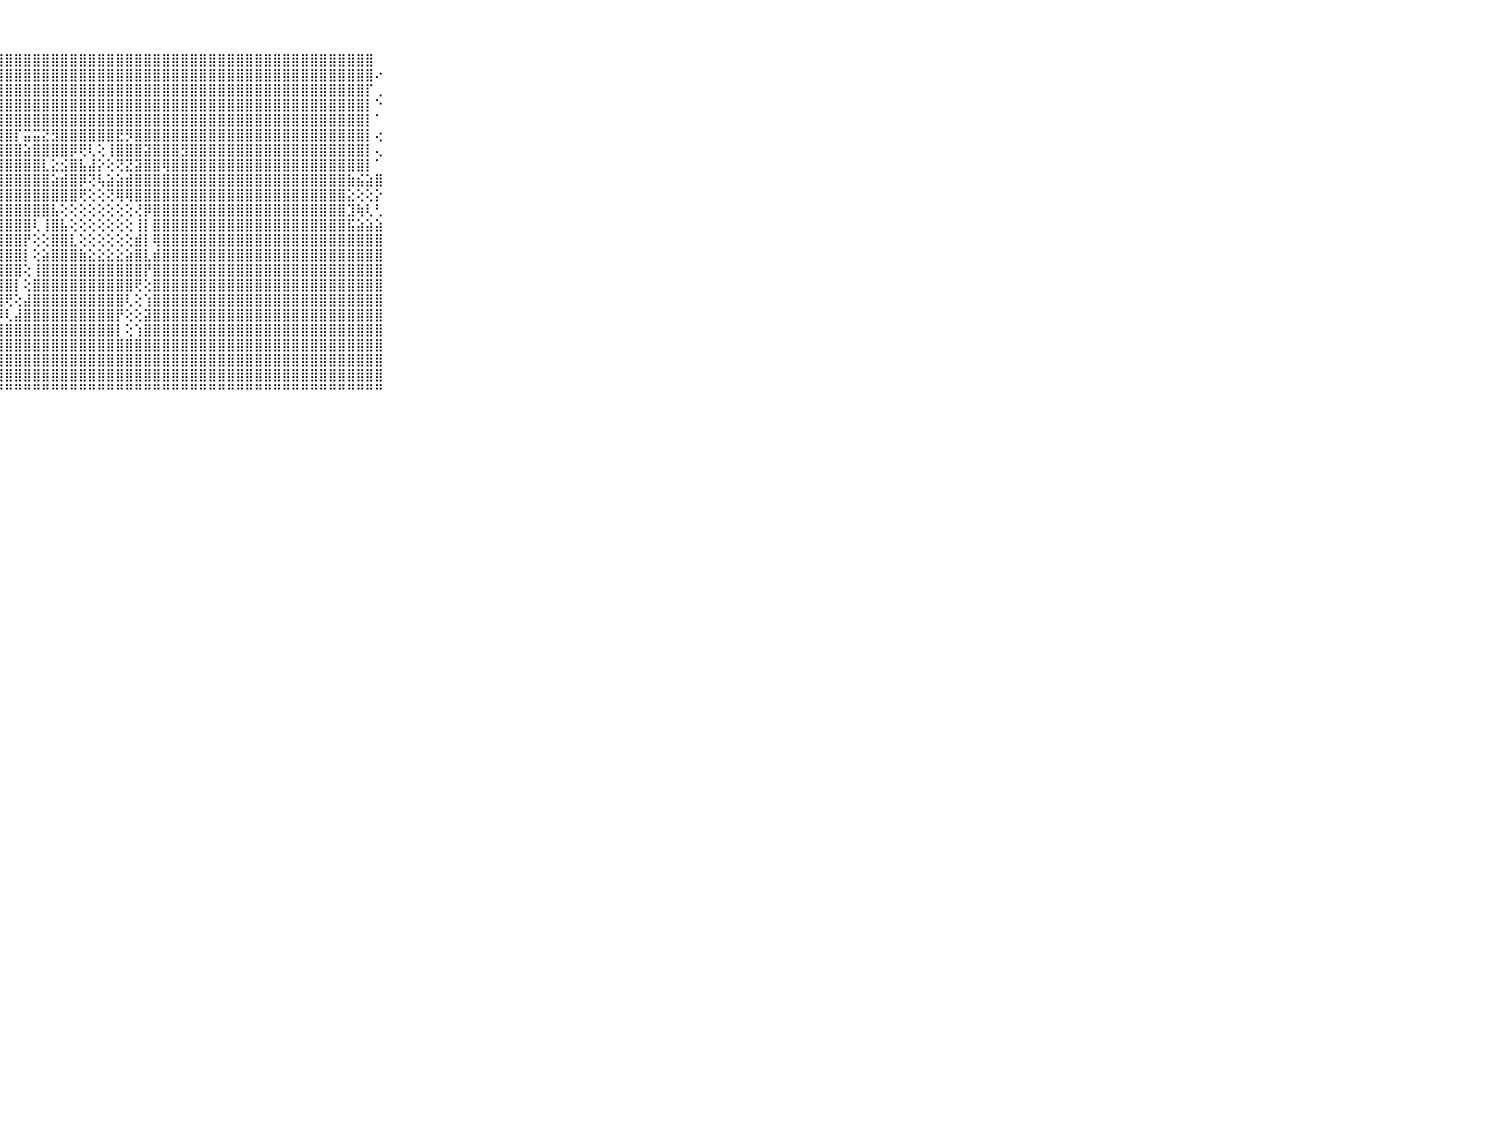

⠀⠀⠀⠀⠀⠀⠀⠀⠀⠀⠀⠀⠀⠑⠁⢸⣿⣿⣿⣿⣿⣿⣿⣿⣿⣿⣿⣿⣿⣿⣿⣿⣿⣿⣿⣿⣿⣿⣿⣿⣿⣿⣿⣿⣿⣿⣿⣿⣿⣿⣿⣿⣿⣿⣿⣿⣿⣿⣿⣿⣿⣿⣿⣿⣿⣿⣿⣿⠀⠀⠀⠀⠀⠀⠀⠀⠀⠀⠀⠀⠀
⠀⠀⠀⠀⠀⠀⠀⠀⠀⠀⠀⠀⠀⠀⠀⢸⣿⣿⣿⣿⣿⣿⣿⣿⣿⣿⣿⣿⣿⣿⣿⣿⣿⣿⣿⣿⣿⣿⣿⣿⣿⣿⣿⣿⣿⣿⣿⣿⣿⣿⣿⣿⣿⣿⣿⣿⣿⣿⣿⣿⣿⣿⣿⣿⣿⣿⣿⣿⠔⠀⠀⠀⠀⠀⠀⠀⠀⠀⠀⠀⠀
⠀⠀⠀⠀⠀⠀⠀⠀⠀⠀⠀⠀⠀⠀⠀⢸⣿⣿⣿⣿⣿⣿⣿⣿⣿⣿⣿⣿⣿⣿⣿⣿⣿⣿⣿⣿⣿⣿⣿⣿⣿⣿⣿⣿⣿⣿⣿⣿⣿⣿⣿⣿⣿⣿⣿⣿⣿⣿⣿⣿⣿⣿⣿⣿⣿⣿⣿⡏⢀⠀⠀⠀⠀⠀⠀⠀⠀⠀⠀⠀⠀
⠀⠀⠀⠀⠀⠀⠀⠀⠀⠀⠀⠀⠀⠀⢁⢸⣿⣿⣿⣿⣿⣿⣿⣿⣿⣿⣿⣿⣿⣿⣿⣿⣿⣿⣿⣿⣿⣿⣿⣿⣿⣿⣿⣿⣿⣿⣿⣿⣿⣿⣿⣿⣿⣿⣿⣿⣿⣿⣿⣿⣿⣿⣿⣿⣿⣿⣿⡇⠑⠀⠀⠀⠀⠀⠀⠀⠀⠀⠀⠀⠀
⠀⠀⠀⠀⠀⠀⠀⠀⠀⠀⠀⢀⢄⢄⠕⢸⣿⣿⣿⣿⣿⣿⣿⣿⣿⣿⣿⣿⣿⣿⣿⣿⣿⣿⣿⣿⣿⣿⣿⣿⣿⣿⣿⣿⣿⣿⣿⣿⣿⣿⣿⣿⣿⣿⣿⣿⣿⣿⣿⣿⣿⣿⣿⣿⣿⣿⣿⡇⠁⠀⠀⠀⠀⠀⠀⠀⠀⠀⠀⠀⠀
⠀⠀⠀⠀⠀⠀⠀⠀⠀⠀⠀⢕⢕⢕⢀⢸⣿⣿⣿⣿⣿⣿⣿⣿⣿⣿⣿⣿⣿⡏⣭⣭⣝⣻⣿⣿⣿⣿⣿⣿⣟⡻⣿⣿⣿⣿⣿⣿⣿⣿⣿⣿⣿⣿⣿⣿⣿⣿⣿⣿⣿⣿⣿⣿⣿⣿⣿⡇⢔⠀⠀⠀⠀⠀⠀⠀⠀⠀⠀⠀⠀
⠀⠀⠀⠀⠀⠀⠀⠀⠀⠀⠀⢕⢕⢕⢀⢜⣿⣿⣿⣿⣿⣿⣿⣿⣿⣿⣿⣿⣿⣿⣵⣿⣿⣿⣿⡿⢟⢇⢕⢸⣿⣿⣿⣽⣿⣿⣿⣻⣿⣿⣿⣿⣿⣿⣿⣿⣿⣿⣿⣿⣿⣿⣿⣿⣿⣿⣿⡇⢄⠀⠀⠀⠀⠀⠀⠀⠀⠀⠀⠀⠀
⠀⠀⠀⠀⠀⠀⠀⠀⠀⠀⠀⢕⢕⢕⠔⢸⣿⣿⣿⣿⣿⣿⣿⣿⣿⣿⣿⣿⣿⣿⣿⣿⣇⣕⣪⣿⣧⣼⡕⢕⢝⣝⣽⣿⣿⢿⣿⣿⣿⣿⣿⣿⣿⣿⣿⣿⣿⣿⣿⣿⣿⣿⣿⣿⣿⣿⣿⡇⠁⠀⠀⠀⠀⠀⠀⠀⠀⠀⠀⠀⠀
⠀⠀⠀⠀⠀⠀⠀⠀⠀⠀⠀⢕⢕⢕⠀⢸⣿⣿⣿⣿⣿⣿⣿⣿⣿⣿⣿⣿⣿⣿⣿⣿⣿⣵⣾⣿⡿⢝⢧⣵⣵⣾⣿⣿⣿⣿⣿⣿⣿⣿⣿⣿⣿⣿⣿⣿⣿⣿⣿⣿⣿⣿⣿⣿⣿⣷⣮⣵⣿⠀⠀⠀⠀⠀⠀⠀⠀⠀⠀⠀⠀
⠀⠀⠀⠀⠀⠀⠀⠀⠀⠀⠀⢕⢕⢕⠀⢜⣿⣿⣿⣿⣿⣿⣿⣿⣿⣿⣿⣿⣿⣿⣿⣿⣿⣿⣿⣿⢟⢕⢕⢝⢿⢿⣿⣿⣿⣿⣿⣿⣿⣿⣿⣿⣿⣿⣿⣿⣿⣿⣿⣿⣿⣿⣿⣿⣿⣕⢕⢕⡕⠀⠀⠀⠀⠀⠀⠀⠀⠀⠀⠀⠀
⠀⠀⠀⠀⠀⠀⠀⠀⠀⠀⠀⢷⢕⢕⠀⢕⣿⣿⣿⣿⣿⣿⣿⣿⣿⣿⣿⣿⣿⣿⣿⣿⣿⣧⢕⢕⢕⢕⢕⢕⢕⢕⢜⡿⣿⣿⣿⣿⣿⣿⣿⣿⣿⣿⣿⣿⣿⣿⣿⣿⣿⣿⣿⣿⣿⣹⢷⢇⢃⠀⠀⠀⠀⠀⠀⠀⠀⠀⠀⠀⠀
⠀⠀⠀⠀⠀⠀⠀⠀⠀⠀⠀⢕⢕⢕⢰⢿⣿⡟⢝⣿⣿⣿⣿⣿⣿⣿⣿⣿⣿⣿⣿⢇⢸⣿⣧⢕⢕⢕⢕⢕⢕⢕⢸⡇⣿⣿⣿⣿⣿⣿⣿⣿⣿⣿⣿⣿⣿⣿⣿⣿⣿⣿⣿⣿⣿⣯⣵⣵⣵⠀⠀⠀⠀⠀⠀⠀⠀⠀⠀⠀⠀
⠀⠀⠀⠀⠀⠀⠀⠀⠀⠀⠀⢕⢕⢕⢈⢹⣿⣷⣕⡹⣿⣿⣿⣿⣿⣿⣿⣿⣿⣿⡟⢕⢕⣿⣿⣇⢕⢕⢕⢕⢕⢕⣾⡇⢿⣿⣿⣿⣿⣿⣿⣿⣿⣿⣿⣿⣿⣿⣿⣿⣿⣿⣿⣿⣿⣿⣿⣿⣿⠀⠀⠀⠀⠀⠀⠀⠀⠀⠀⠀⠀
⠀⠀⠀⠀⠀⠀⠀⠀⠀⠀⠀⣕⡕⡕⢐⢜⣿⣿⣿⣿⣿⣿⣿⣿⣿⣿⣿⣿⣿⣿⡇⢕⣵⣿⣿⣿⣷⣕⣕⣕⣕⣵⣿⣇⣾⣿⣿⣿⣿⣿⣿⣿⣿⣿⣿⣿⣿⣿⣿⣿⣿⣿⣿⣿⣿⣿⣿⣿⣿⠀⠀⠀⠀⠀⠀⠀⠀⠀⠀⠀⠀
⠀⠀⠀⠀⠀⠀⠀⠀⠀⠀⠀⢕⢕⢕⢕⢸⣿⣿⣿⣿⣿⣿⣿⣿⣿⣿⣿⣿⣿⣿⢕⢸⣿⣿⣿⣿⣿⣿⣿⣿⣿⣿⣿⡟⣿⣿⣿⣿⣿⣿⣿⣿⣿⣿⣿⣿⣿⣿⣿⣿⣿⣿⣿⣿⣿⣿⣿⣿⣿⠀⠀⠀⠀⠀⠀⠀⠀⠀⠀⠀⠀
⠀⠀⠀⠀⠀⠀⠀⠀⠀⠀⠀⢕⢕⢕⢕⢸⣿⣿⣿⣿⣿⣿⣿⣿⣿⣿⣿⣿⣿⡇⢕⣿⣿⣿⣿⣿⣿⣿⣿⣿⣿⣿⢟⢕⣿⣿⣿⣿⣿⣿⣿⣿⣿⣿⣿⣿⣿⣿⣿⣿⣿⣿⣿⣿⣿⣿⣿⣿⣿⠀⠀⠀⠀⠀⠀⠀⠀⠀⠀⠀⠀
⠀⠀⠀⠀⠀⠀⠀⠀⠀⠀⠀⢕⢕⢕⢕⢸⣿⣿⣿⣿⣿⣿⣿⣿⣿⣿⣿⣿⢟⢕⣼⣿⣿⣿⣿⣿⣿⣿⣿⣿⣿⢇⢕⢱⣿⣿⣿⣿⣿⣿⣿⣿⣿⣿⣿⣿⣿⣿⣿⣿⣿⣿⣿⣿⣿⣿⣿⣿⣿⠀⠀⠀⠀⠀⠀⠀⠀⠀⠀⠀⠀
⠀⠀⠀⠀⠀⠀⠀⠀⠀⠀⠀⢕⢕⢕⢕⢸⣿⣿⣿⣿⣿⣿⣿⣿⣿⣿⣿⡿⢇⣼⣿⣿⣿⣿⣿⣿⣿⣿⣿⣿⡟⢕⢕⣽⣿⣿⣿⣿⣿⣿⣿⣿⣿⣿⣿⣿⣿⣿⣿⣿⣿⣿⣿⣿⣿⣿⣿⣿⣿⠀⠀⠀⠀⠀⠀⠀⠀⠀⠀⠀⠀
⠀⠀⠀⠀⠀⠀⠀⠀⠀⠀⠀⢕⢕⢕⢕⢸⣿⣿⣿⣿⣿⣿⣿⣿⣿⣿⣿⣾⣿⣿⣿⣿⣿⣿⣿⣿⣿⣿⣿⣿⡇⢕⢱⣿⣿⣿⣿⣿⣿⣿⣿⣿⣿⣿⣿⣿⣿⣿⣿⣿⣿⣿⣿⣿⣿⣿⣿⣿⣿⠀⠀⠀⠀⠀⠀⠀⠀⠀⠀⠀⠀
⠀⠀⠀⠀⠀⠀⠀⠀⠀⠀⠀⢕⢕⢕⢕⢸⣿⣿⣿⣿⣿⣿⣿⣿⣿⣿⣿⣿⣿⣿⣿⣿⣿⣿⣿⣿⣿⣿⣿⣿⣿⣿⣿⣿⣿⣿⣿⣿⣿⣿⣿⣿⣿⣿⣿⣿⣿⣿⣿⣿⣿⣿⣿⣿⣿⣿⣿⣿⣿⠀⠀⠀⠀⠀⠀⠀⠀⠀⠀⠀⠀
⠀⠀⠀⠀⠀⠀⠀⠀⠀⠀⠀⢕⢕⢇⢕⢸⣿⣿⣿⣿⣿⣿⣿⣿⣿⣿⣿⣿⣿⣿⣿⣿⣿⣿⣿⣿⣿⣿⣿⣿⣿⣿⣿⣿⣿⣿⣿⣿⣿⣿⣿⣿⣿⣿⣿⣿⣿⣿⣿⣿⣿⣿⣿⣿⣿⣿⣿⣿⣿⠀⠀⠀⠀⠀⠀⠀⠀⠀⠀⠀⠀
⠀⠀⠀⠀⠀⠀⠀⠀⠀⠀⠀⢕⢕⡕⢕⢸⣿⣿⣿⣿⣿⣿⣿⣿⣿⣿⣿⣿⣿⣿⣿⣿⣿⣿⣿⣿⣿⣿⣿⣿⣿⣿⣿⣿⣿⣿⣿⣿⣿⣿⣿⣿⣿⣿⣿⣿⣿⣿⣿⣿⣿⣿⣿⣿⣿⣿⣿⣿⣿⠀⠀⠀⠀⠀⠀⠀⠀⠀⠀⠀⠀
⠀⠀⠀⠀⠀⠀⠀⠀⠀⠀⠀⠑⠑⠃⠑⠘⠛⠛⠛⠛⠛⠛⠛⠛⠛⠛⠛⠛⠛⠛⠛⠛⠛⠛⠛⠛⠛⠛⠛⠛⠛⠛⠛⠛⠛⠛⠛⠛⠛⠛⠛⠛⠛⠛⠛⠛⠛⠛⠛⠛⠛⠛⠛⠛⠛⠛⠛⠛⠛⠀⠀⠀⠀⠀⠀⠀⠀⠀⠀⠀⠀